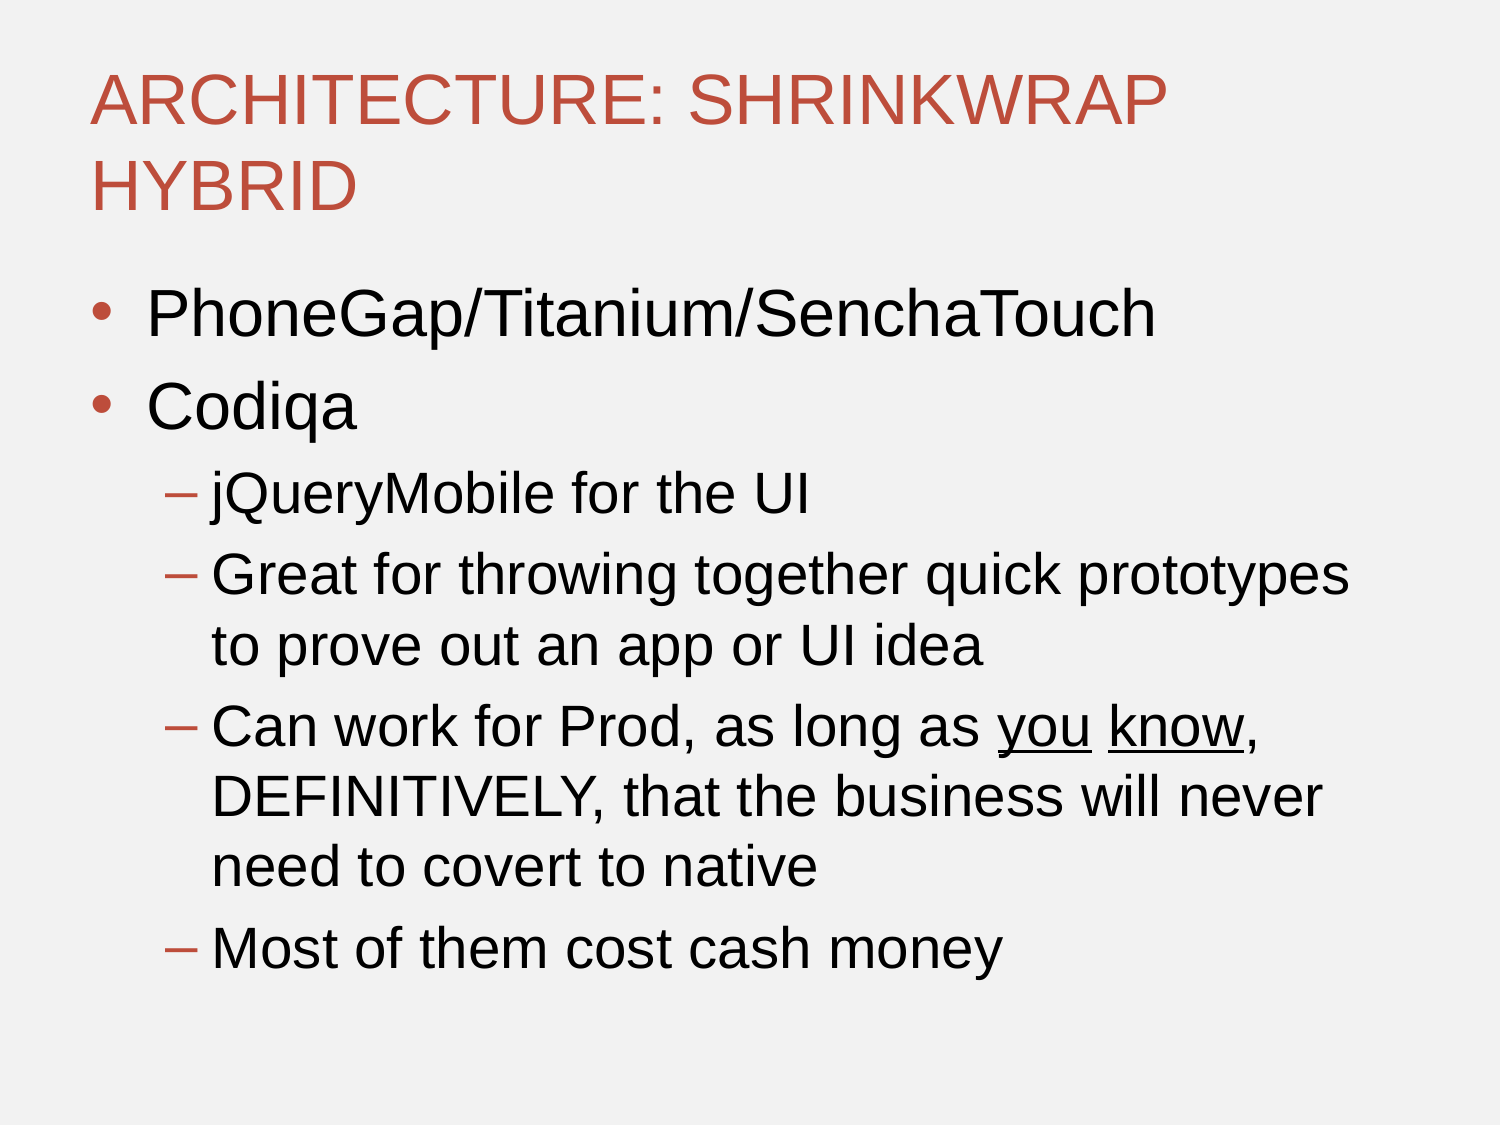

# Architecture: shrinkwrap hybrid
PhoneGap/Titanium/SenchaTouch
Codiqa
jQueryMobile for the UI
Great for throwing together quick prototypes to prove out an app or UI idea
Can work for Prod, as long as you know, DEFINITIVELY, that the business will never need to covert to native
Most of them cost cash money